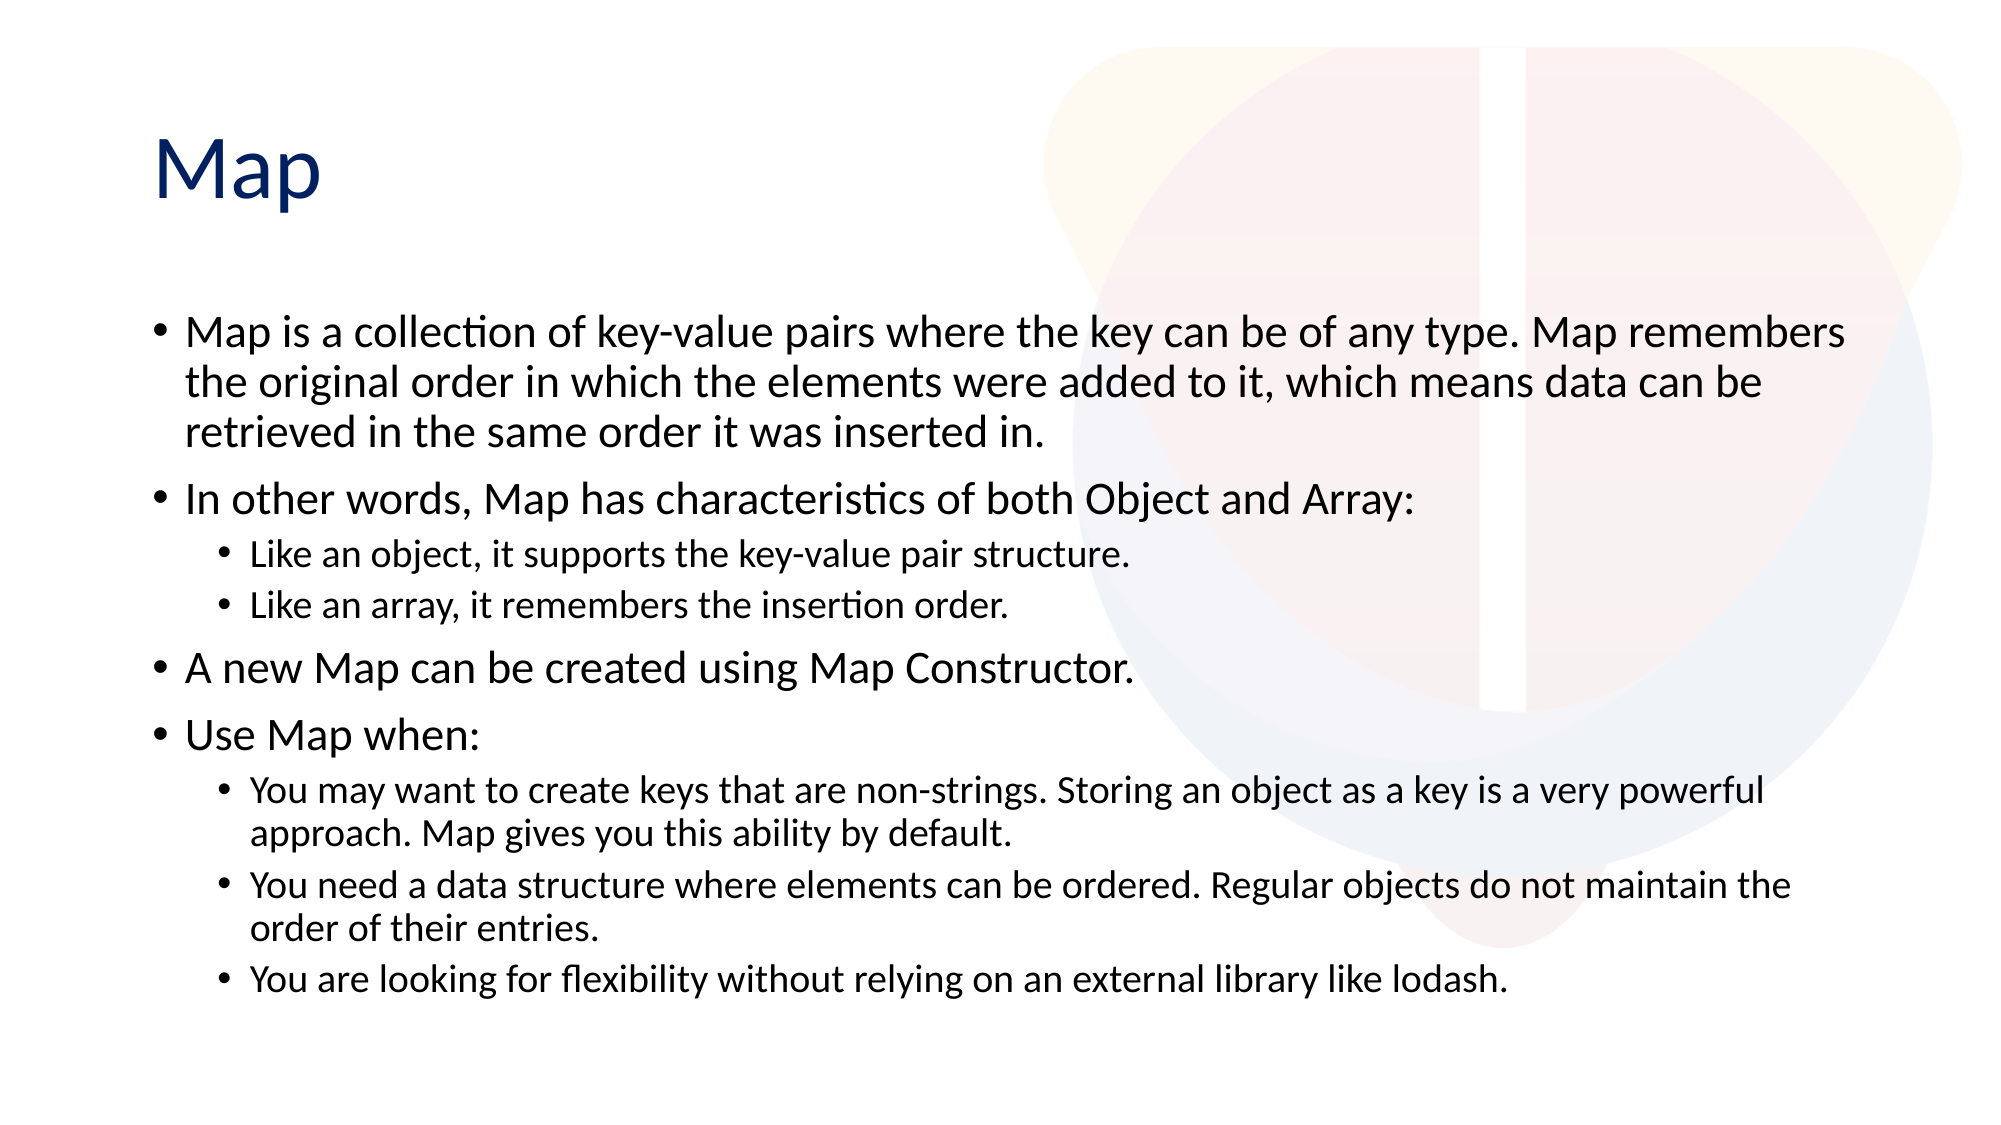

# Map
Map is a collection of key-value pairs where the key can be of any type. Map remembers the original order in which the elements were added to it, which means data can be retrieved in the same order it was inserted in.
In other words, Map has characteristics of both Object and Array:
Like an object, it supports the key-value pair structure.
Like an array, it remembers the insertion order.
A new Map can be created using Map Constructor.
Use Map when:
You may want to create keys that are non-strings. Storing an object as a key is a very powerful approach. Map gives you this ability by default.
You need a data structure where elements can be ordered. Regular objects do not maintain the order of their entries.
You are looking for flexibility without relying on an external library like lodash.